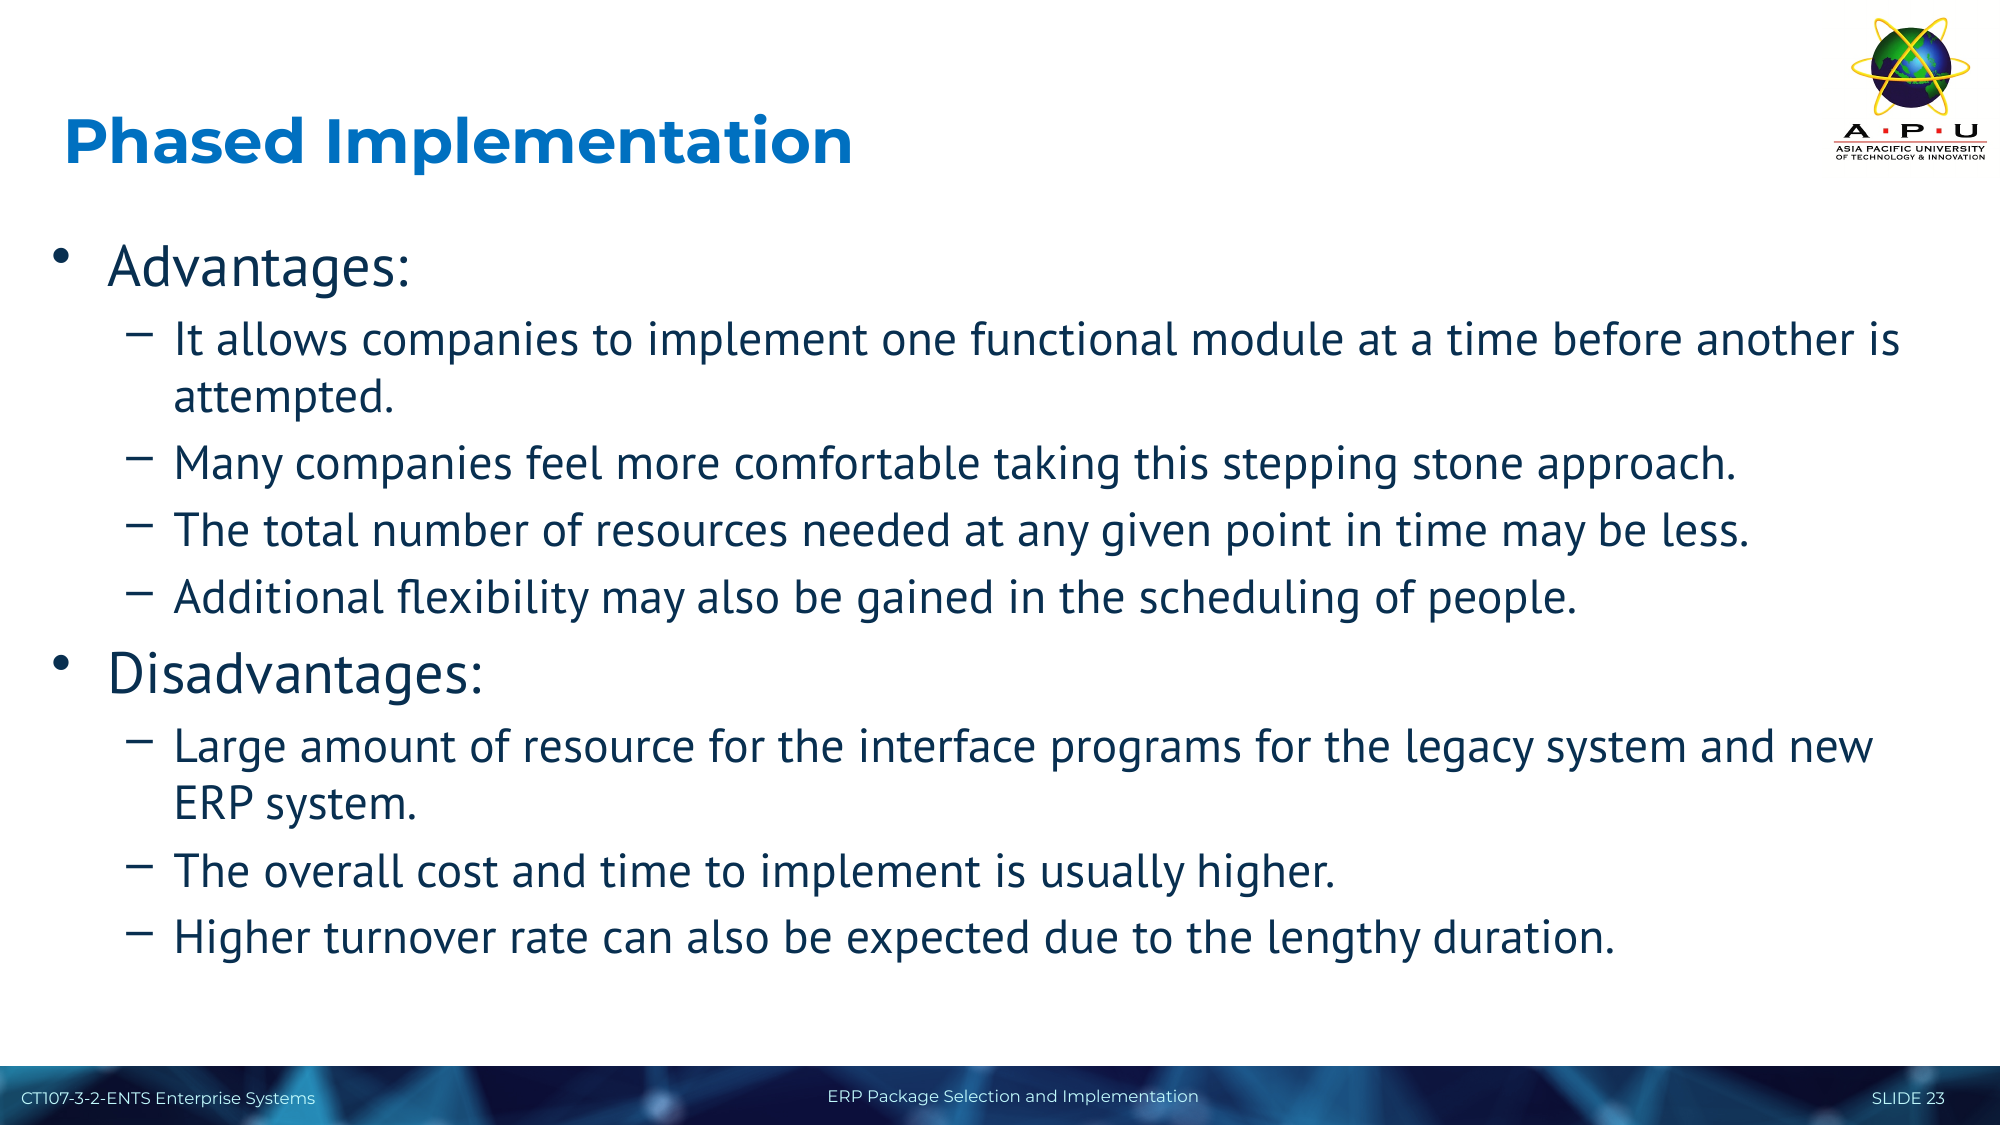

# Phased Implementation
Advantages:
It allows companies to implement one functional module at a time before another is attempted.
Many companies feel more comfortable taking this stepping stone approach.
The total number of resources needed at any given point in time may be less.
Additional flexibility may also be gained in the scheduling of people.
Disadvantages:
Large amount of resource for the interface programs for the legacy system and new ERP system.
The overall cost and time to implement is usually higher.
Higher turnover rate can also be expected due to the lengthy duration.